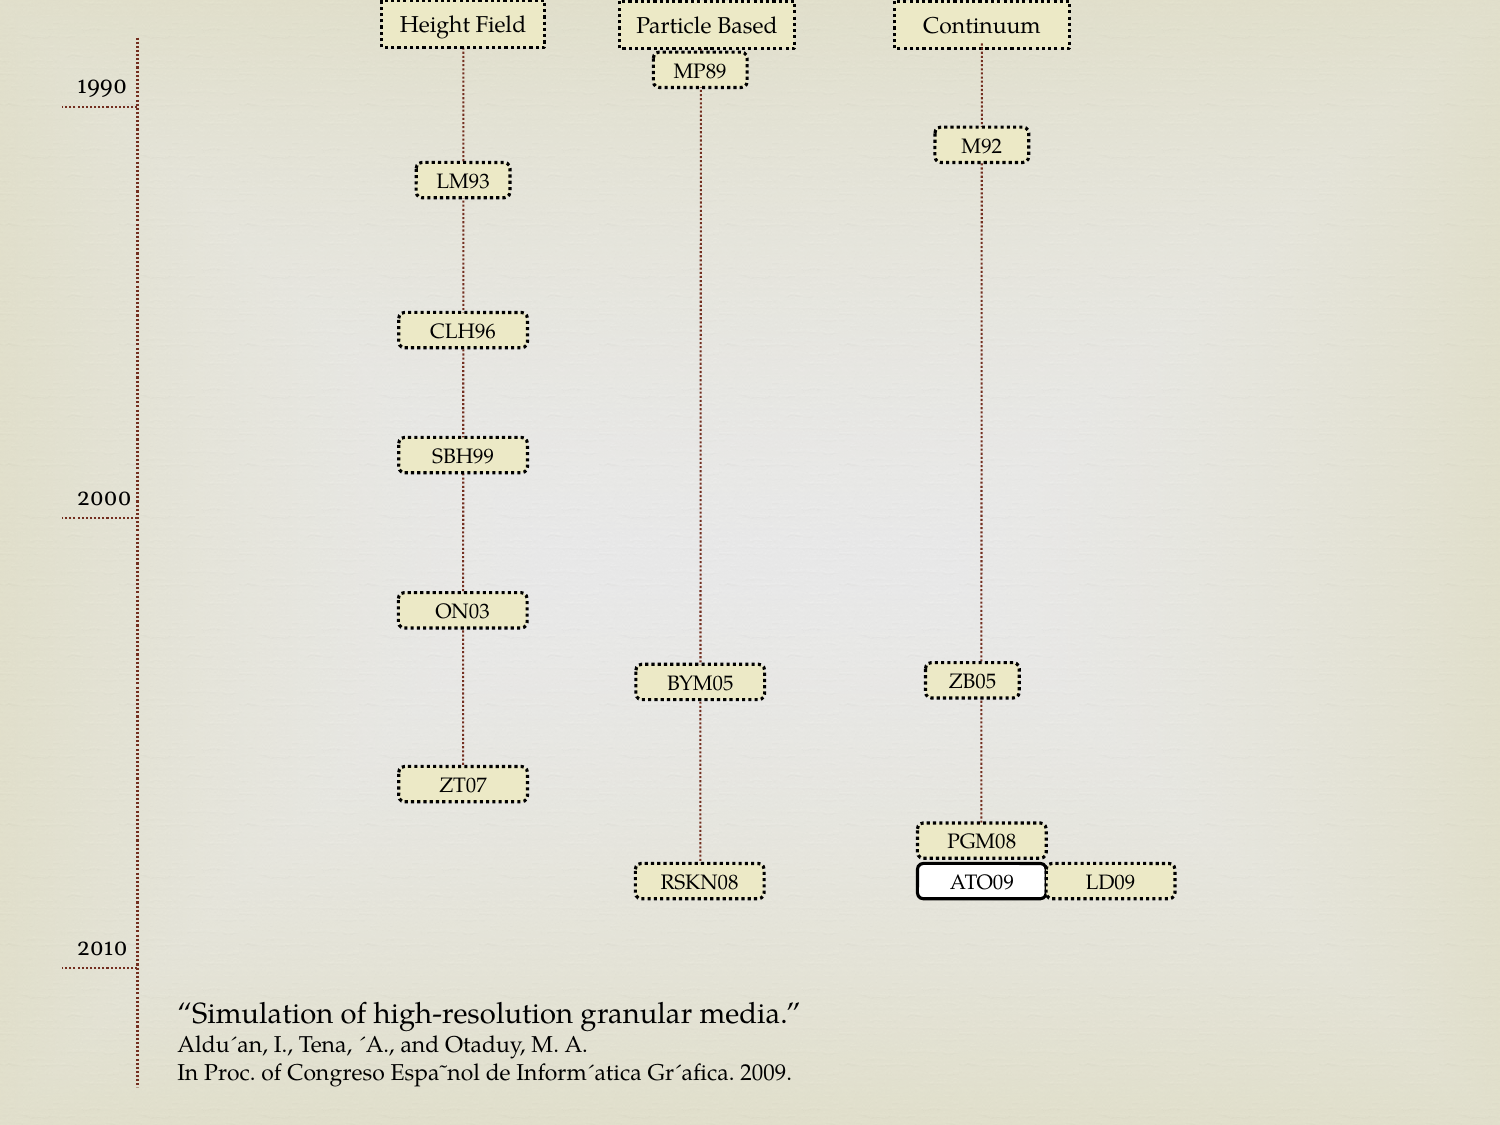

Height Field
Particle Based
Continuum
MP89
1990
M92
LM93
CLH96
SBH99
2000
ON03
ZB05
BYM05
ZT07
PGM08
ATO09
RSKN08
LD09
2010
“Simulation of high-resolution granular media.”
Aldu´an, I., Tena, ´A., and Otaduy, M. A.
In Proc. of Congreso Espa˜nol de Inform´atica Gr´afica. 2009.